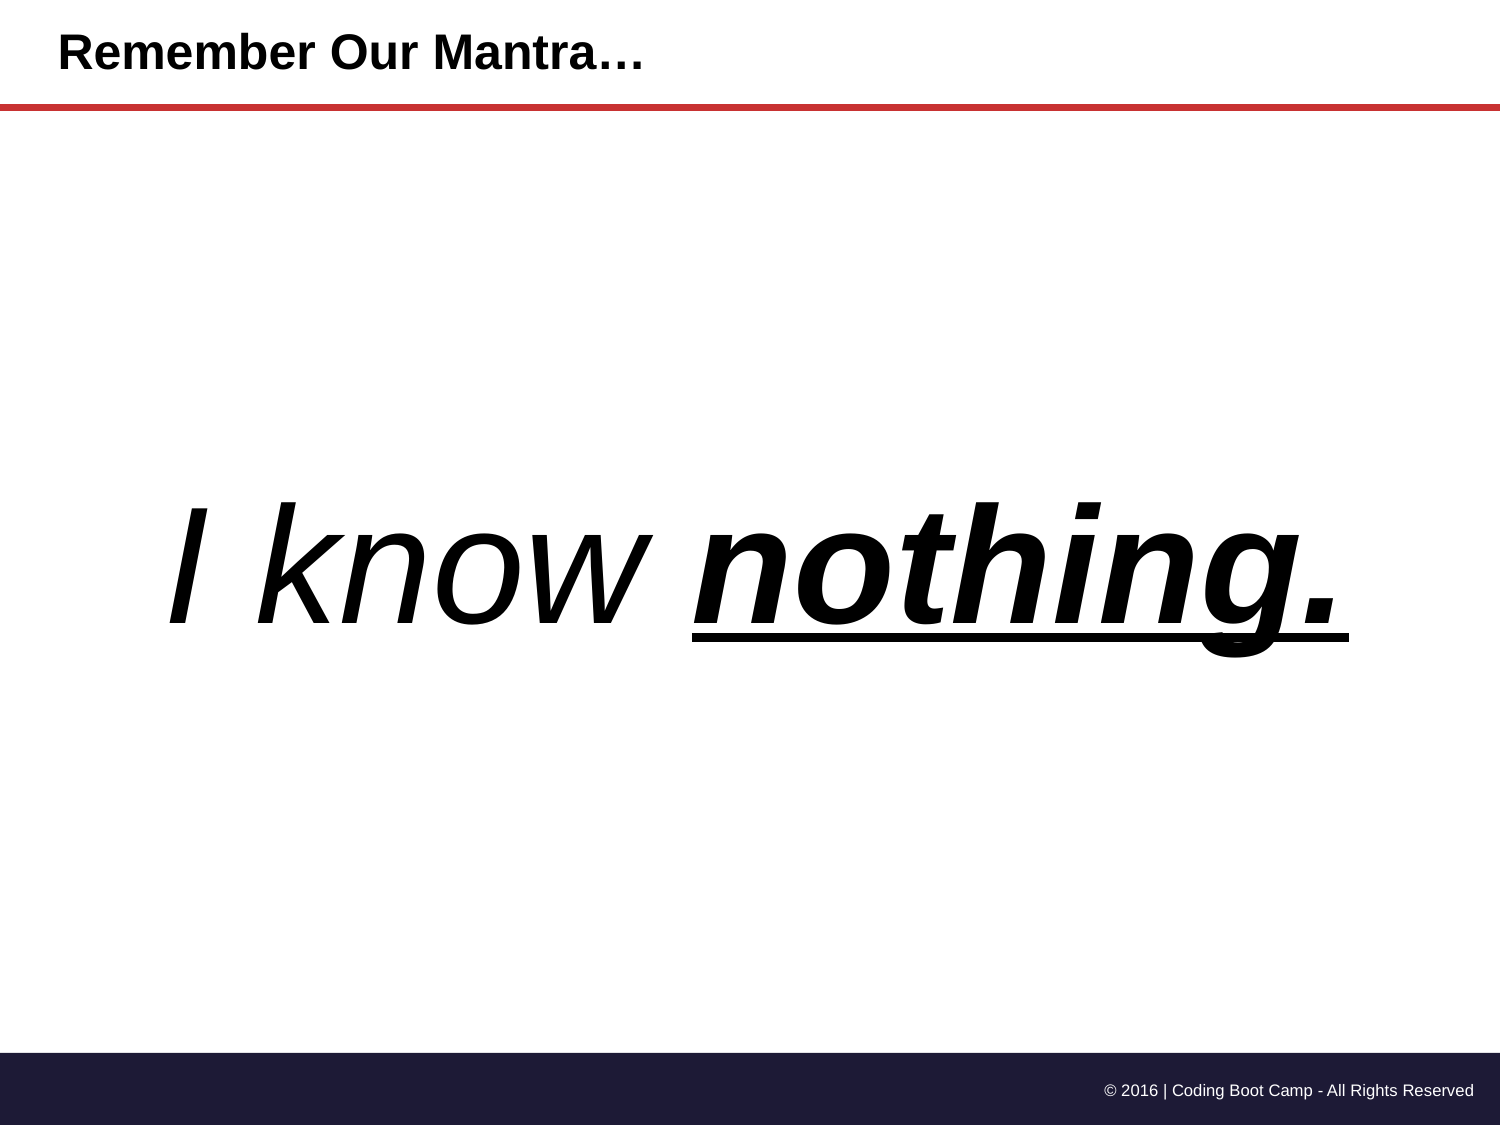

# Remember Our Mantra…
I know nothing.